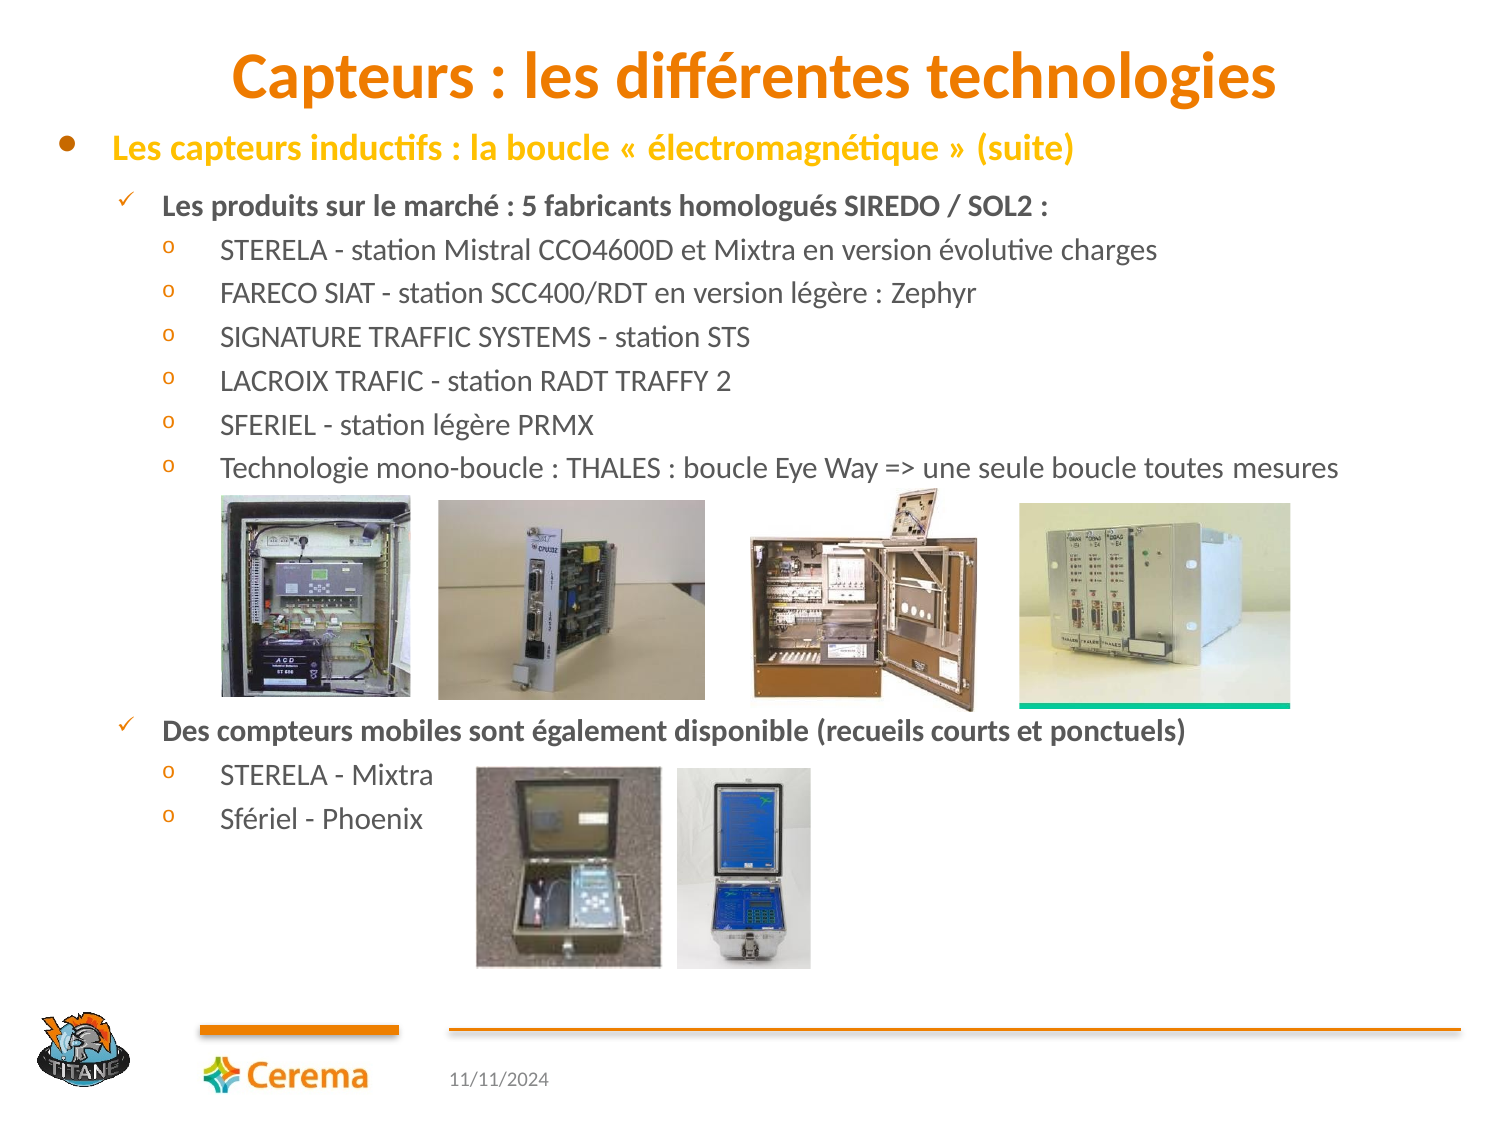

# Capteurs : les différentes technologies
Les capteurs inductifs : la boucle « électromagnétique » (suite)
Les produits sur le marché : 5 fabricants homologués SIREDO / SOL2 :
STERELA - station Mistral CCO4600D et Mixtra en version évolutive charges
FARECO SIAT - station SCC400/RDT en version légère : Zephyr
SIGNATURE TRAFFIC SYSTEMS - station STS
LACROIX TRAFIC - station RADT TRAFFY 2
SFERIEL - station légère PRMX
Technologie mono-boucle : THALES : boucle Eye Way => une seule boucle toutes mesures

Des compteurs mobiles sont également disponible (recueils courts et ponctuels)
STERELA - Mixtra
Sfériel - Phoenix